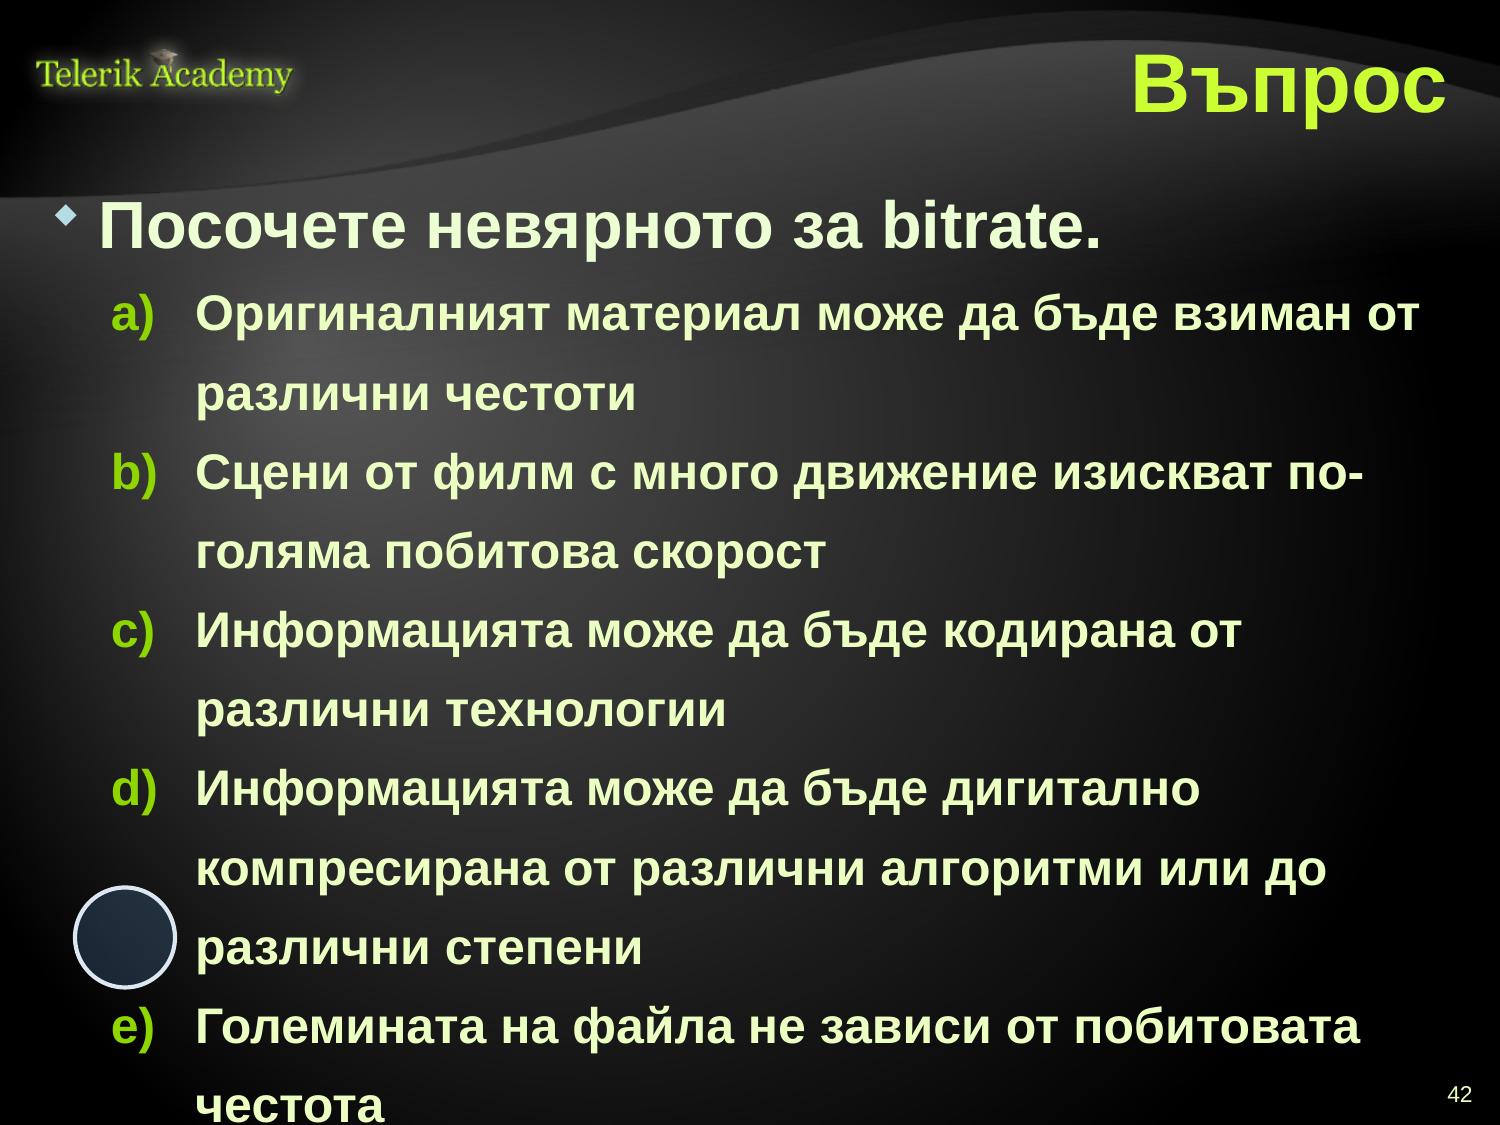

# Въпрос
Посочете невярното за bitrate.
Оригиналният материал може да бъде взиман от различни честоти
Сцени от филм с много движение изискват по-голяма побитова скорост
Информацията може да бъде кодирана от различни технологии
Информацията може да бъде дигитално компресирана от различни алгоритми или до различни степени
Големината на файла не зависи от побитовата честота

42